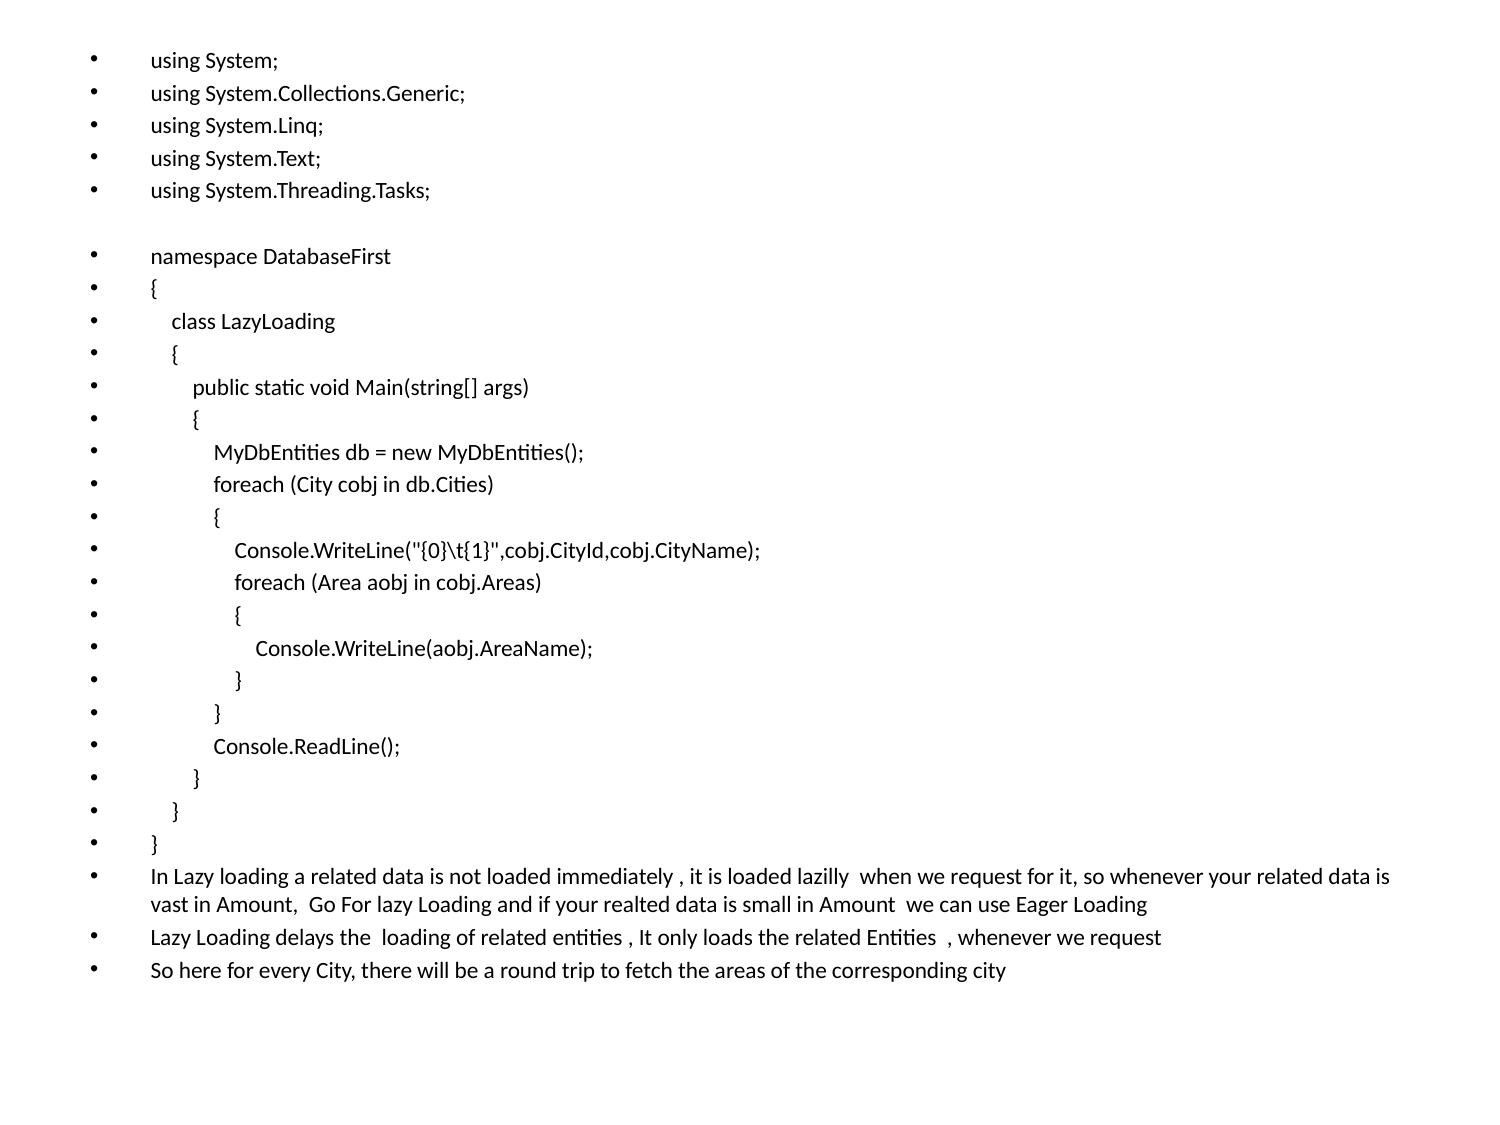

using System;
using System.Collections.Generic;
using System.Linq;
using System.Text;
using System.Threading.Tasks;

namespace DatabaseFirst
{
    class LazyLoading
    {
        public static void Main(string[] args)
        {
            MyDbEntities db = new MyDbEntities();
            foreach (City cobj in db.Cities)
            {
                Console.WriteLine("{0}\t{1}",cobj.CityId,cobj.CityName);
                foreach (Area aobj in cobj.Areas)
                {
                    Console.WriteLine(aobj.AreaName);
                }
            }
            Console.ReadLine();
        }
    }
}
In Lazy loading a related data is not loaded immediately , it is loaded lazilly  when we request for it, so whenever your related data is vast in Amount,  Go For lazy Loading and if your realted data is small in Amount  we can use Eager Loading
Lazy Loading delays the  loading of related entities , It only loads the related Entities  , whenever we request
So here for every City, there will be a round trip to fetch the areas of the corresponding city